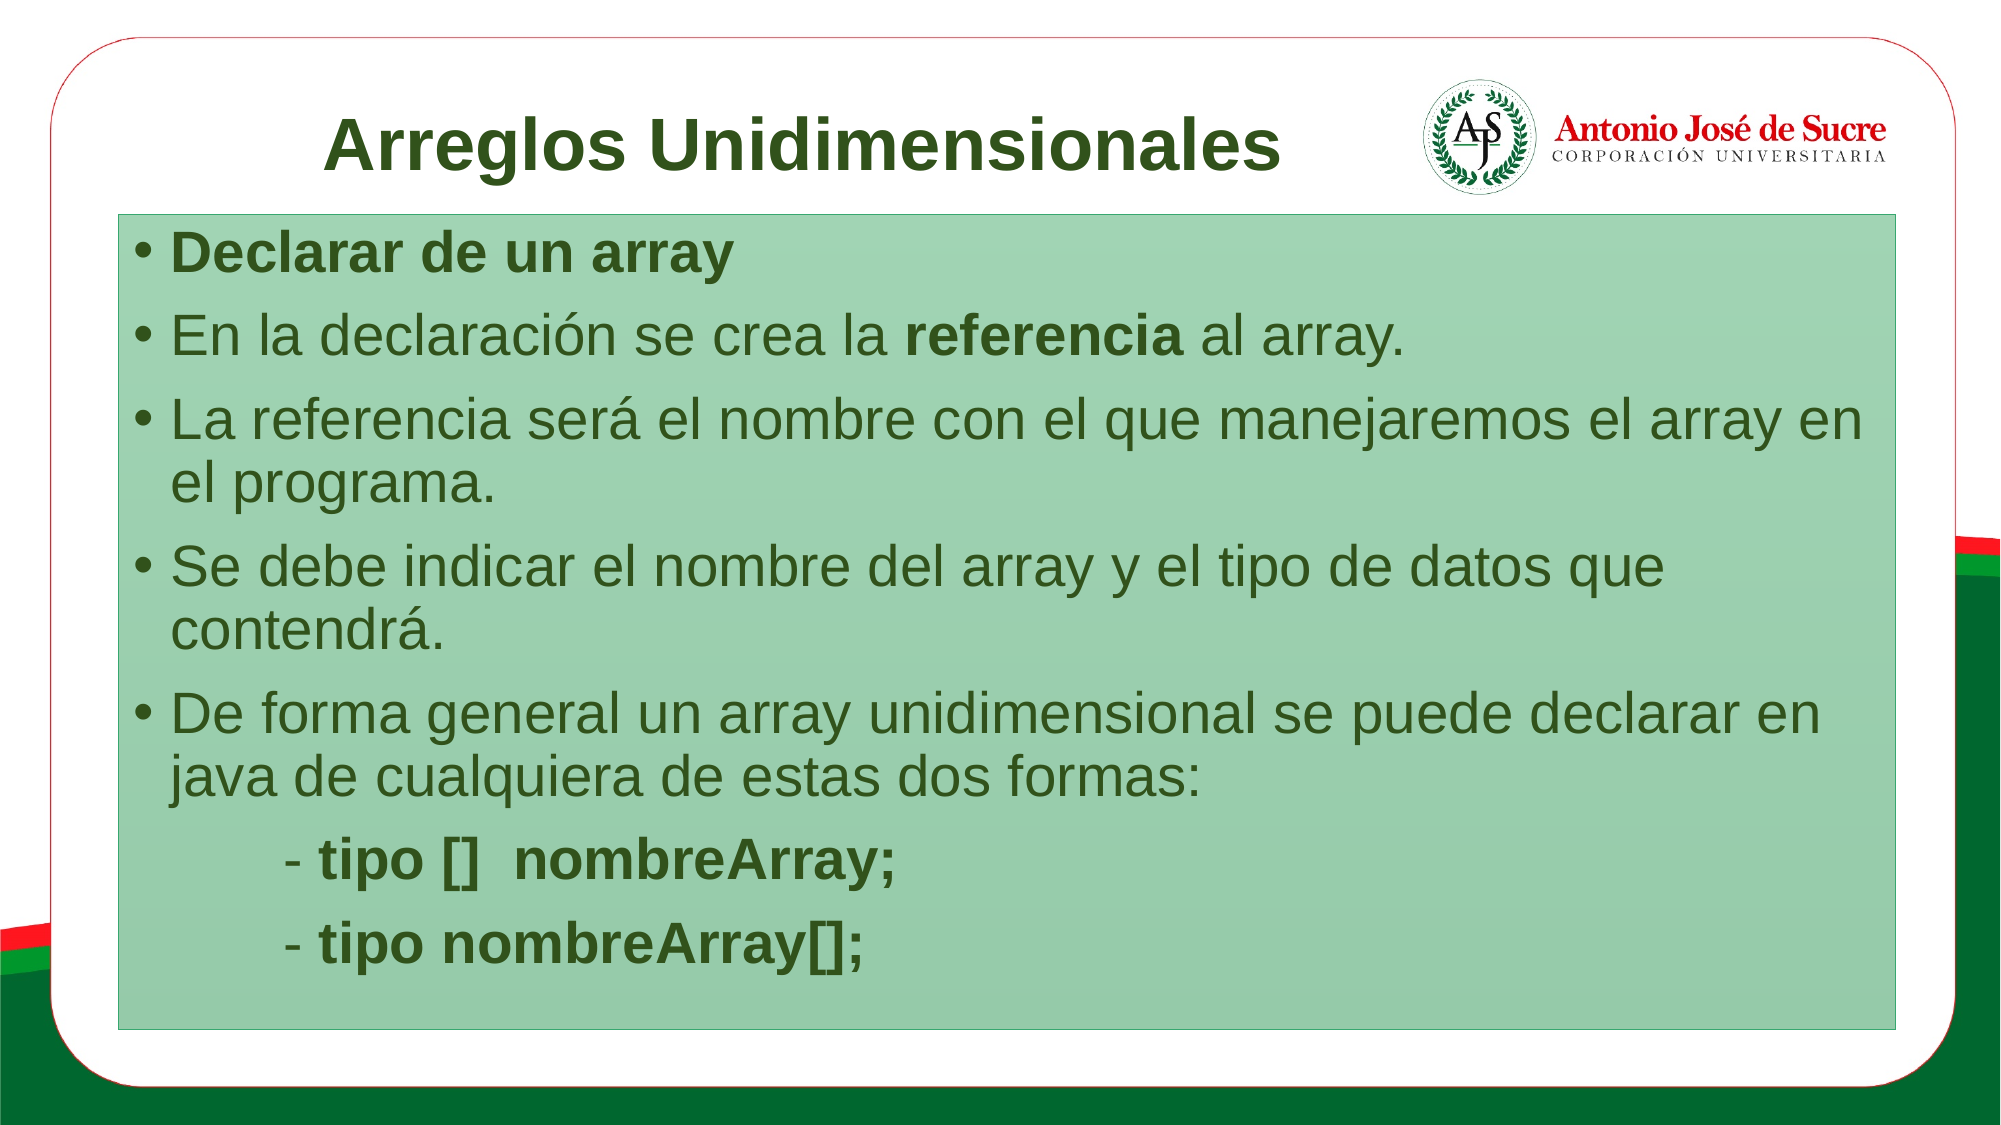

Arreglos Unidimensionales

Declarar de un array
En la declaración se crea la referencia al array.
La referencia será el nombre con el que manejaremos el array en el programa.
Se debe indicar el nombre del array y el tipo de datos que contendrá.
De forma general un array unidimensional se puede declarar en java de cualquiera de estas dos formas:
	- tipo []  nombreArray;
	- tipo nombreArray[];